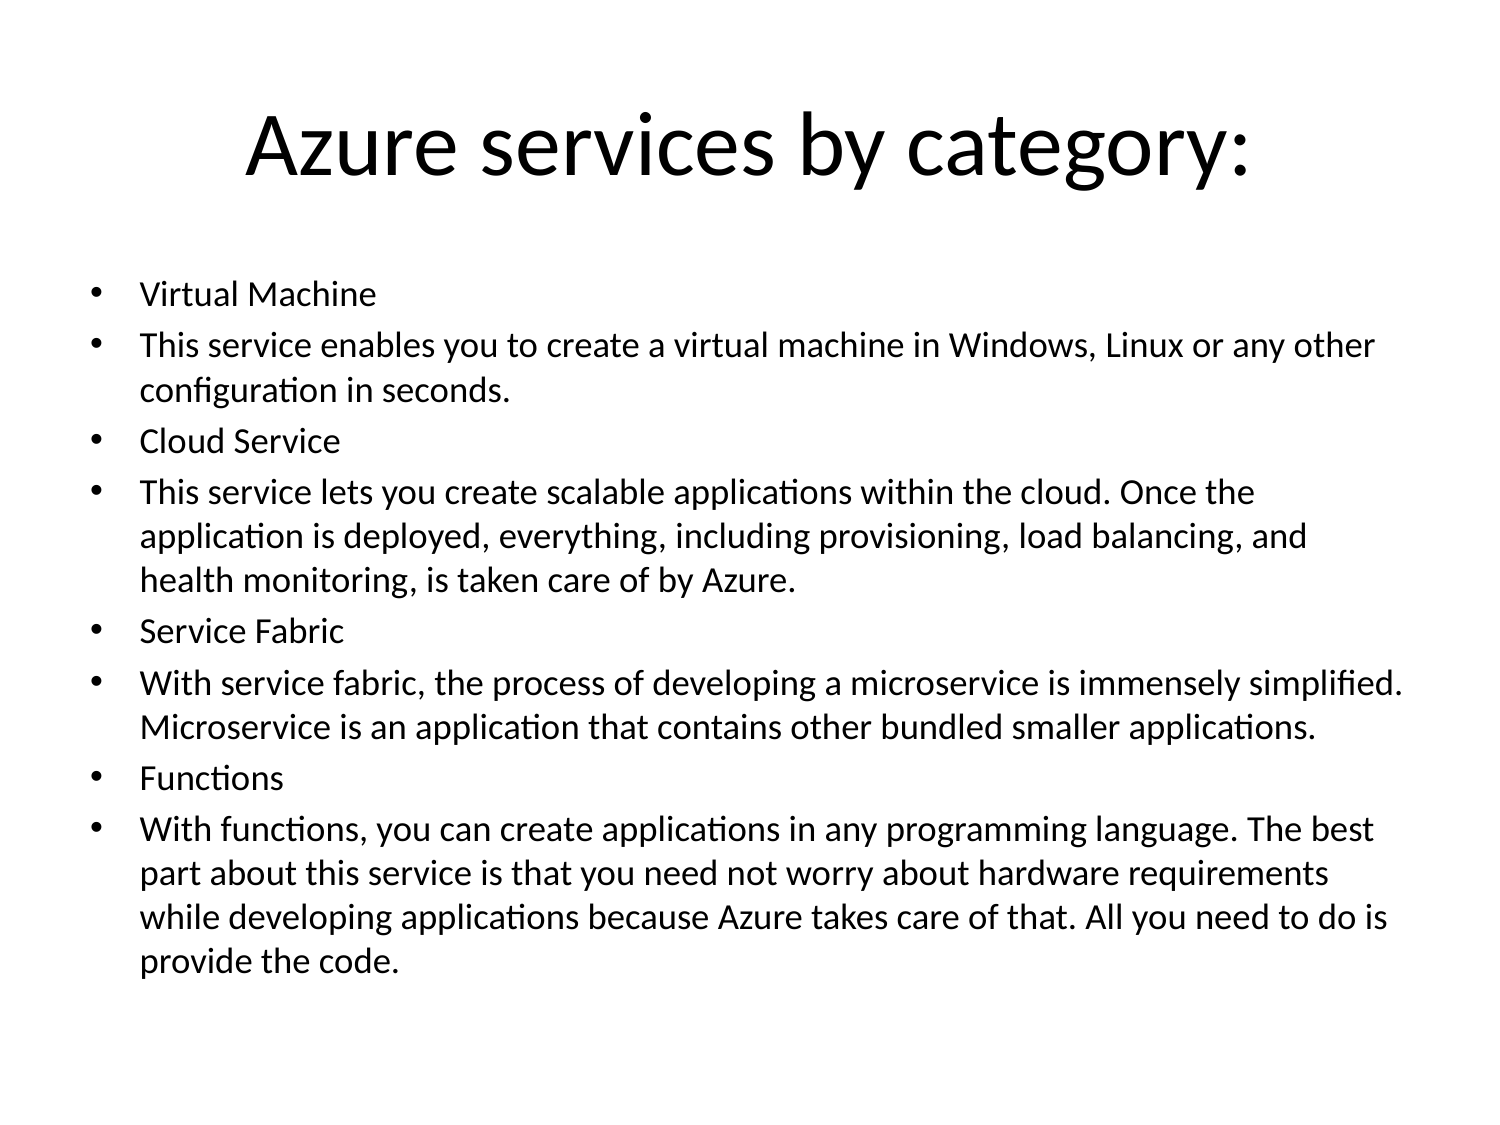

# Azure services by category:
Virtual Machine
This service enables you to create a virtual machine in Windows, Linux or any other configuration in seconds.
Cloud Service
This service lets you create scalable applications within the cloud. Once the application is deployed, everything, including provisioning, load balancing, and health monitoring, is taken care of by Azure.
Service Fabric
With service fabric, the process of developing a microservice is immensely simplified. Microservice is an application that contains other bundled smaller applications.
Functions
With functions, you can create applications in any programming language. The best part about this service is that you need not worry about hardware requirements while developing applications because Azure takes care of that. All you need to do is provide the code.